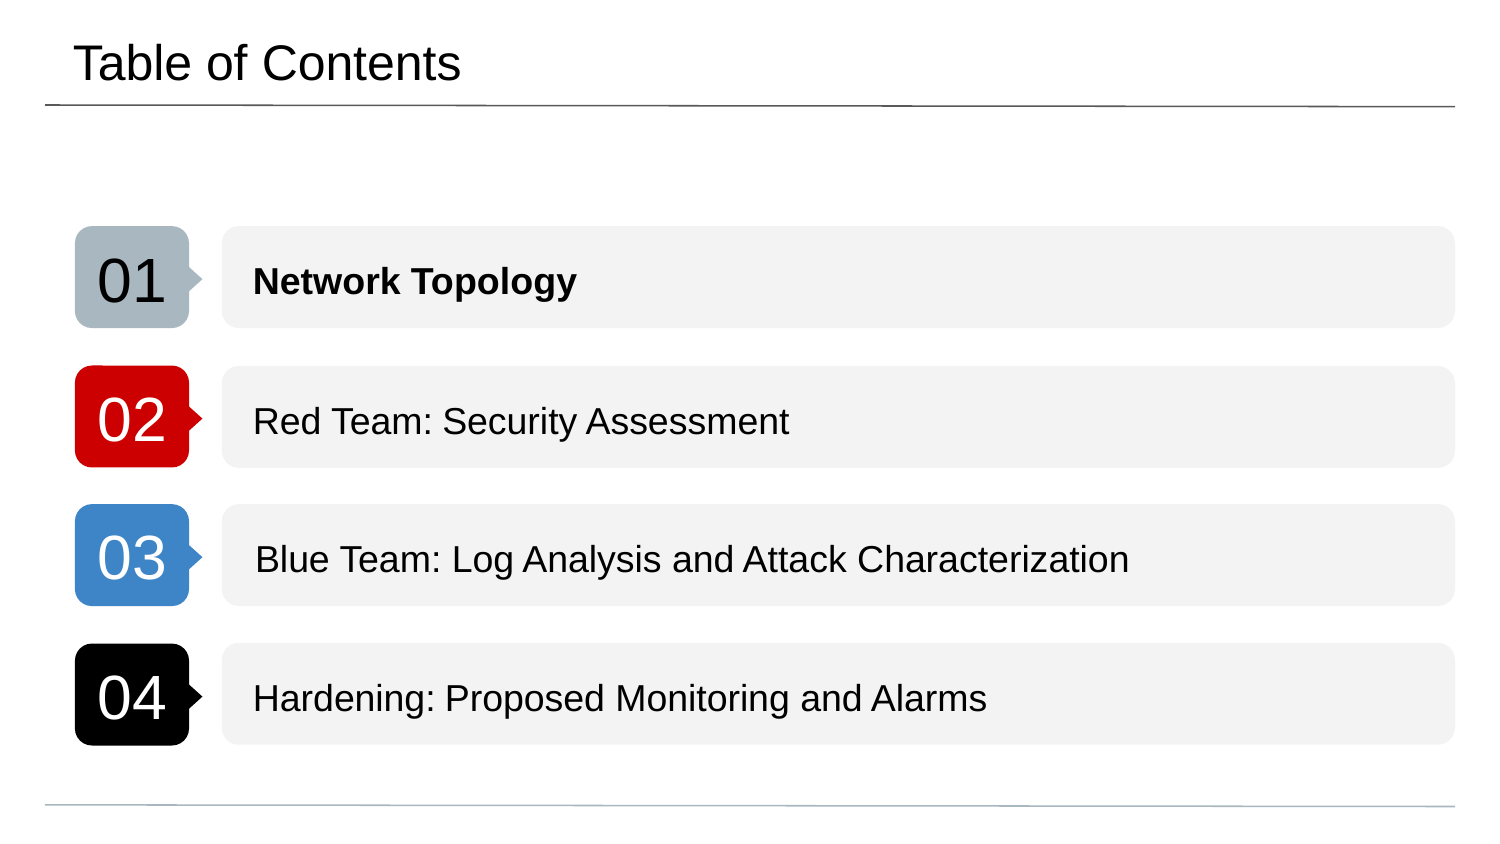

# Table of Contents

01

Network Topology

02

Red Team: Security Assessment
03

Blue Team: Log Analysis and Attack Characterization
Hardening: Proposed Monitoring and Alarms

04